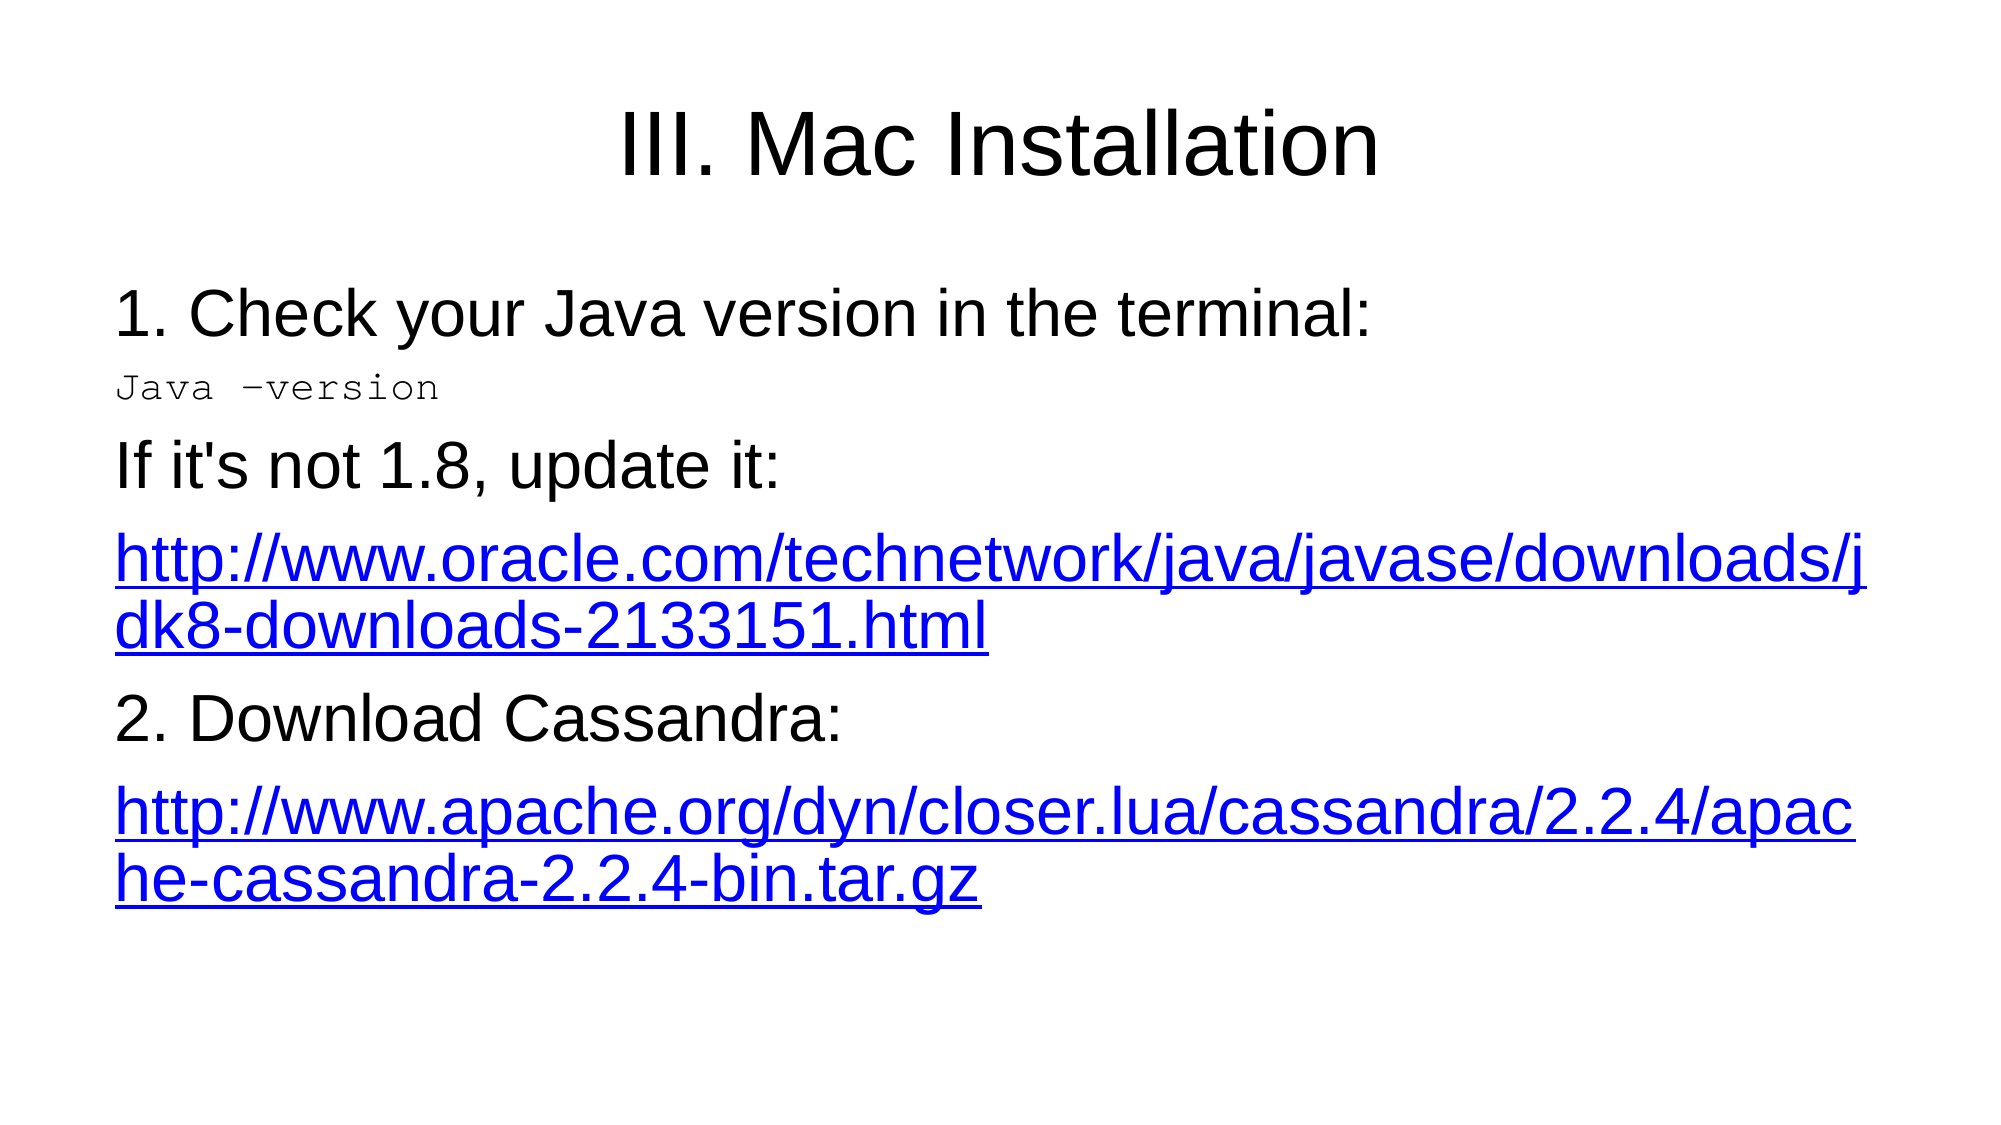

# III. Mac Installation
1. Check your Java version in the terminal:
Java -version
If it's not 1.8, update it:
http://www.oracle.com/technetwork/java/javase/downloads/jdk8-downloads-2133151.html
2. Download Cassandra:
http://www.apache.org/dyn/closer.lua/cassandra/2.2.4/apache-cassandra-2.2.4-bin.tar.gz